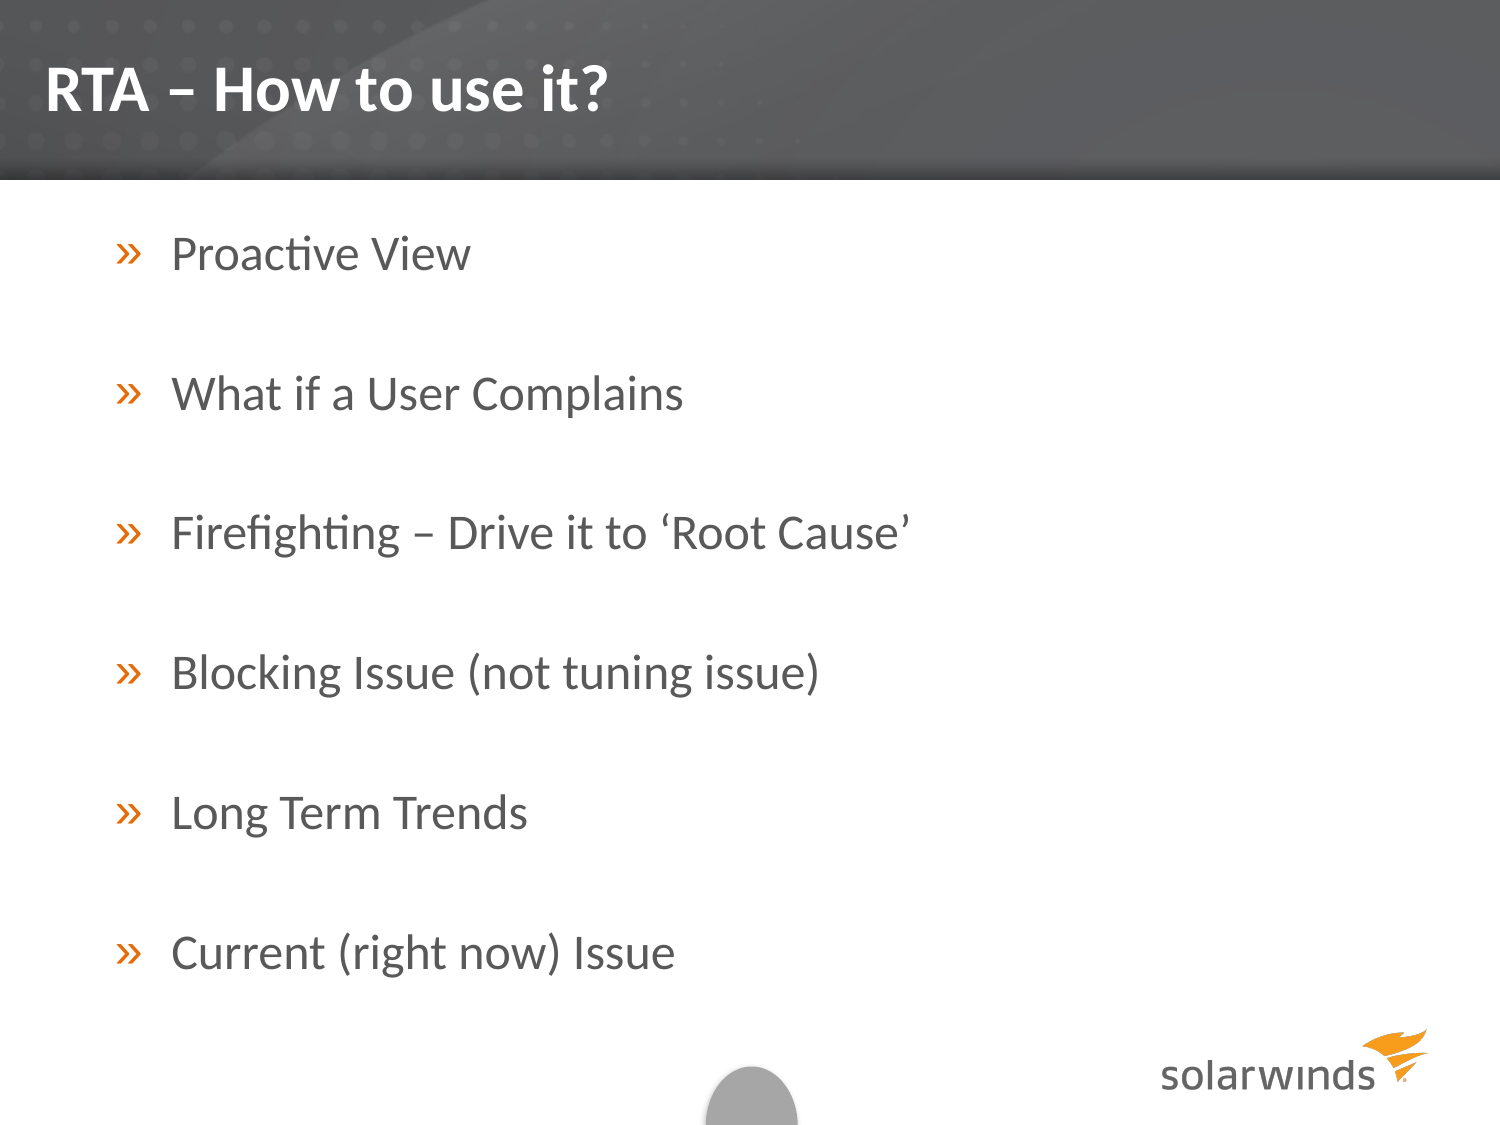

# RTA – How to use it?
Proactive View

What if a User Complains

Firefighting – Drive it to ‘Root Cause’

Blocking Issue (not tuning issue)

Long Term Trends

Current (right now) Issue

22